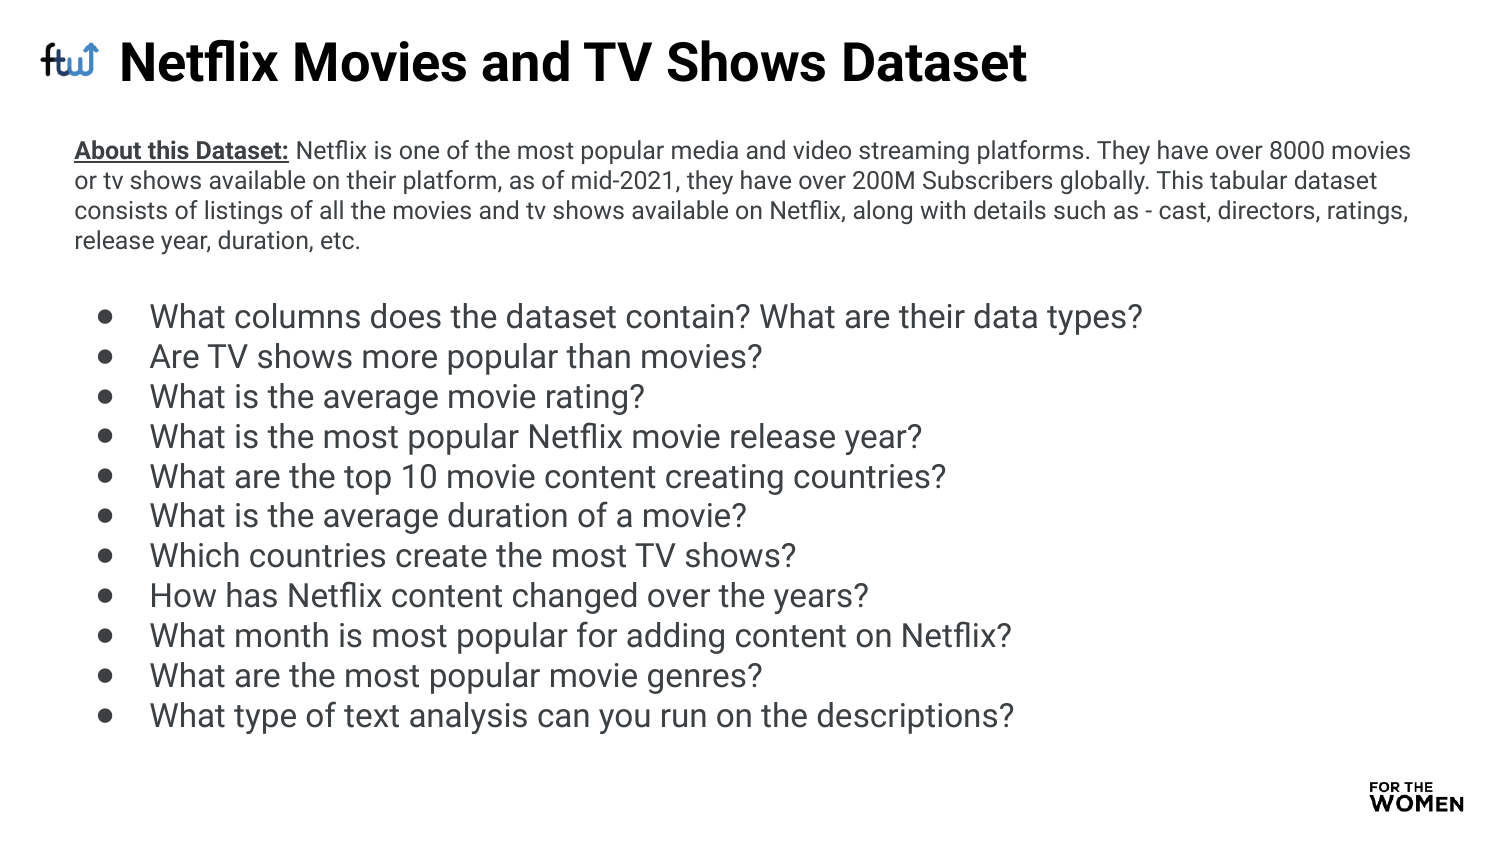

# Netflix Movies and TV Shows Dataset
About this Dataset: Netflix is one of the most popular media and video streaming platforms. They have over 8000 movies or tv shows available on their platform, as of mid-2021, they have over 200M Subscribers globally. This tabular dataset consists of listings of all the movies and tv shows available on Netflix, along with details such as - cast, directors, ratings, release year, duration, etc.
What columns does the dataset contain? What are their data types?
Are TV shows more popular than movies?
What is the average movie rating?
What is the most popular Netflix movie release year?
What are the top 10 movie content creating countries?
What is the average duration of a movie?
Which countries create the most TV shows?
How has Netflix content changed over the years?
What month is most popular for adding content on Netflix?
What are the most popular movie genres?
What type of text analysis can you run on the descriptions?